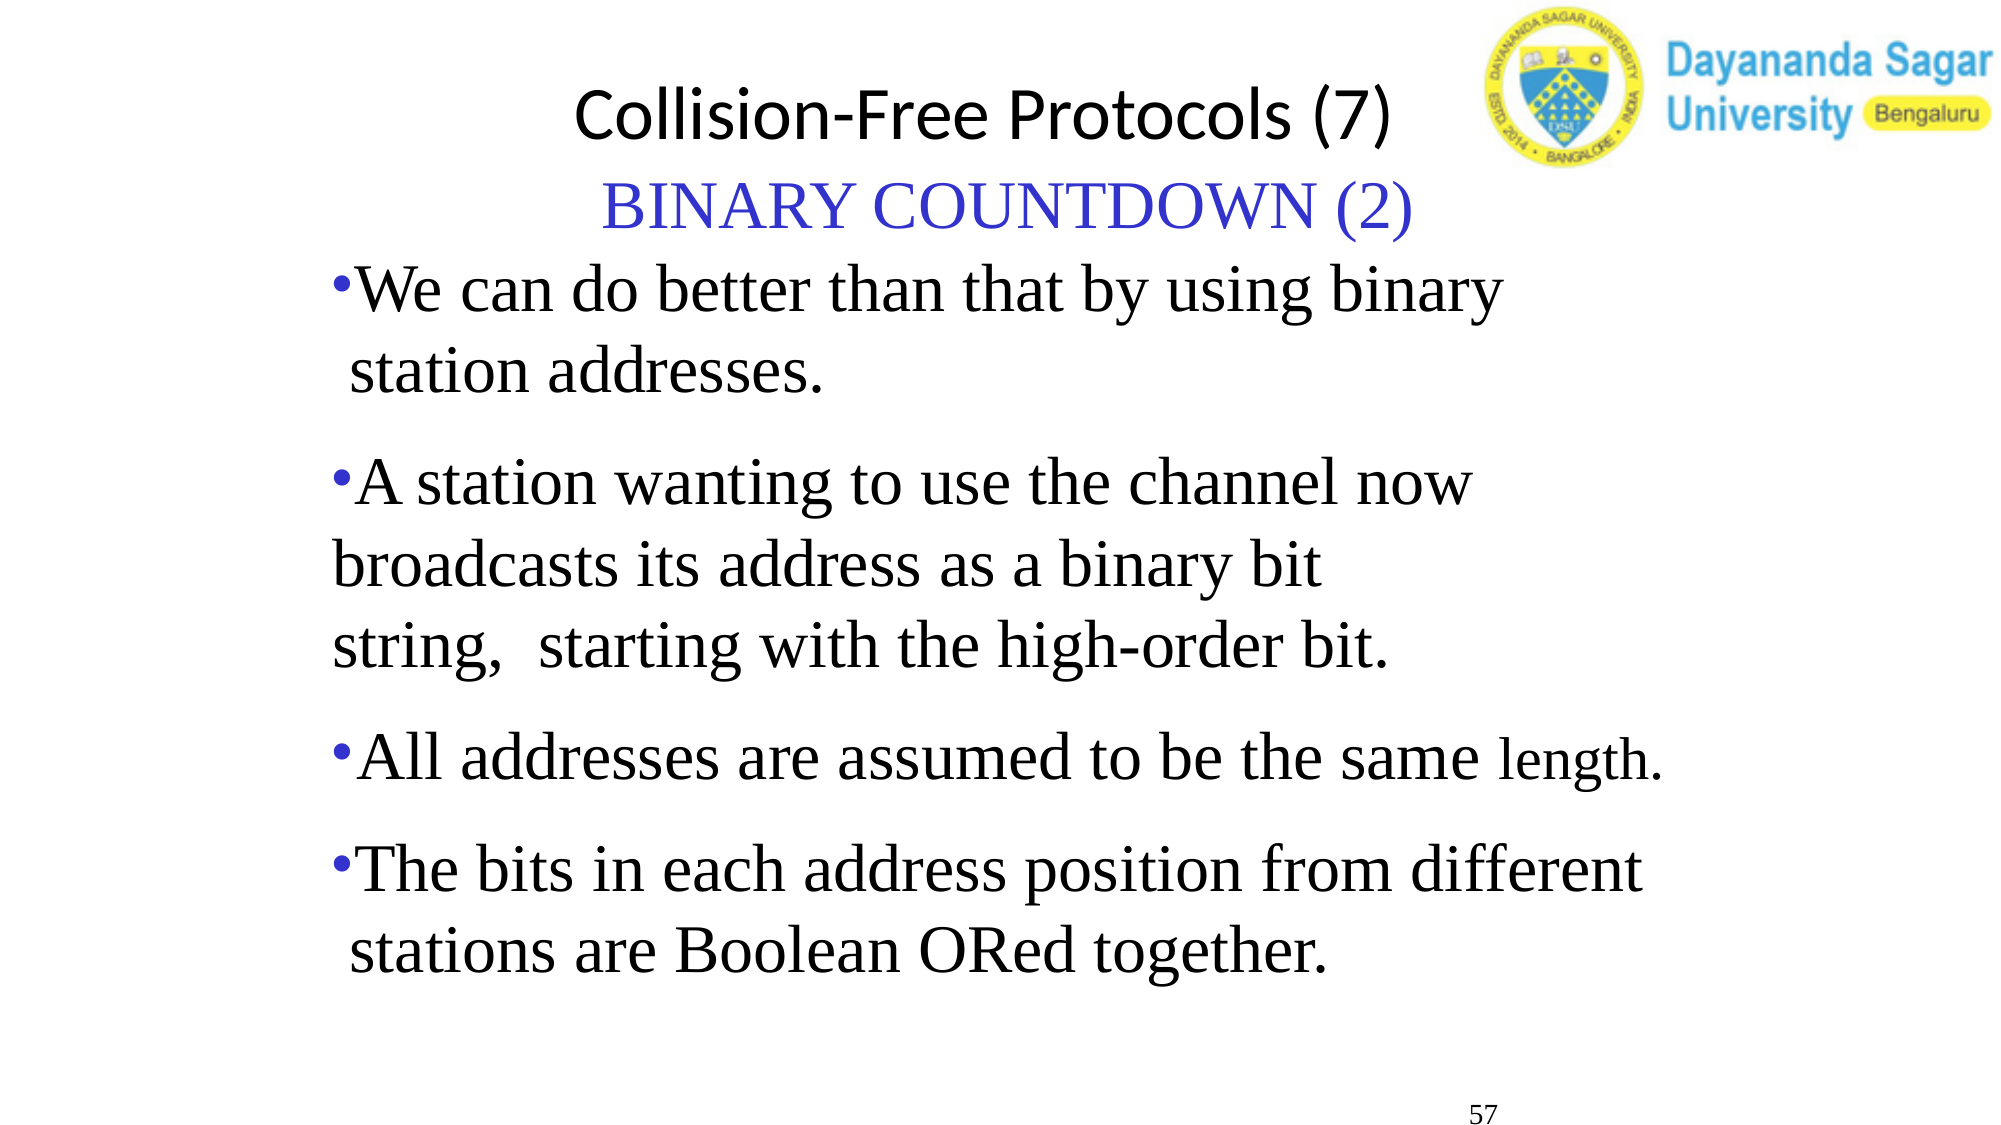

# Collision-Free Protocols (7)
BINARY COUNTDOWN (2)
We can do better than that by using binary  station addresses.
A station wanting to use the channel now  broadcasts its address as a binary bit string,  starting with the high-order bit.
All addresses are assumed to be the same length.
The bits in each address position from different  stations are Boolean ORed together.
57